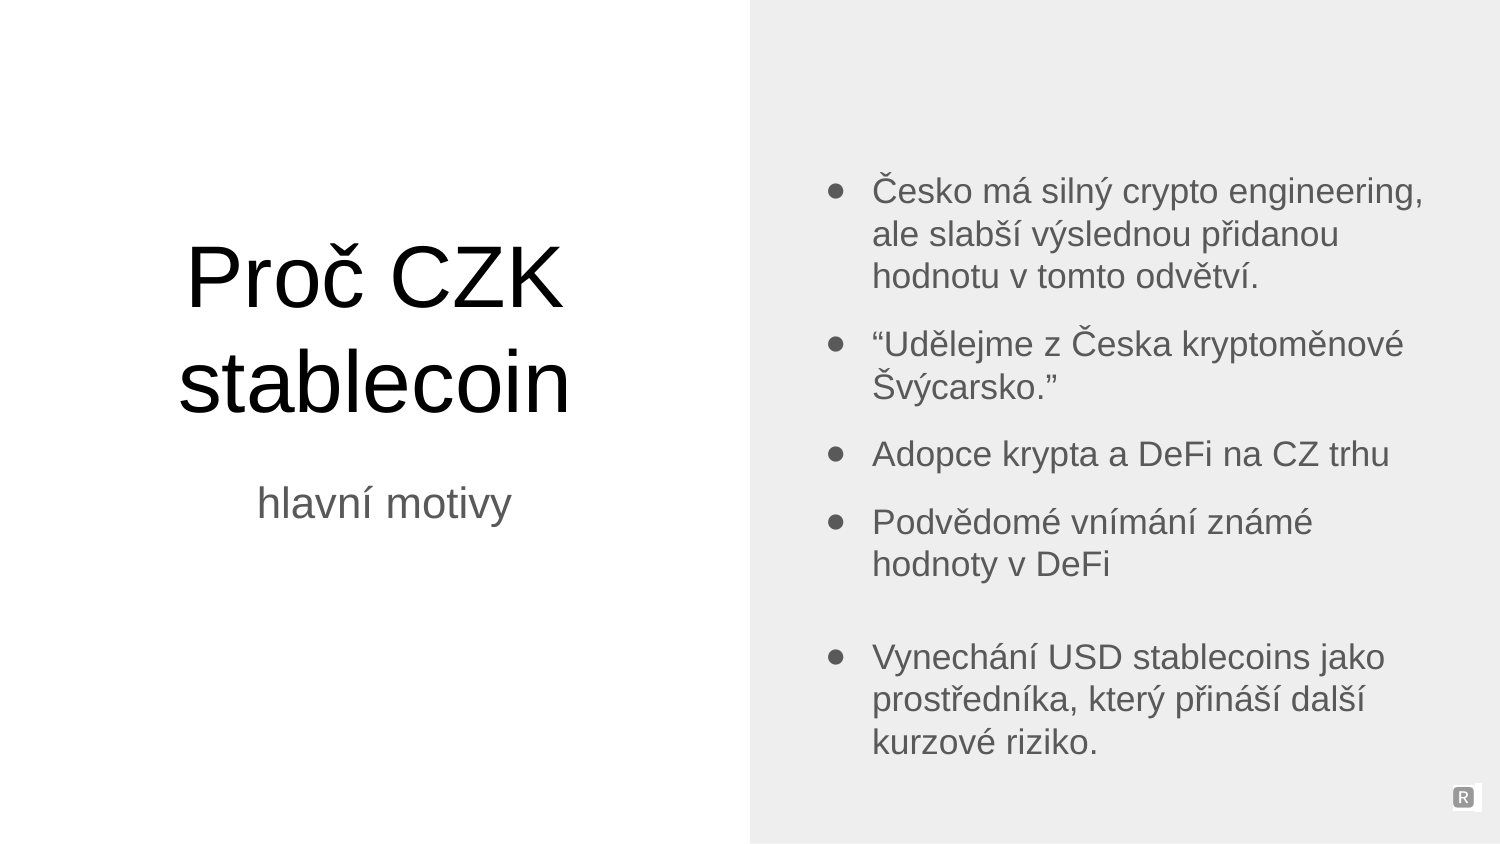

Česko má silný crypto engineering, ale slabší výslednou přidanou hodnotu v tomto odvětví.
“Udělejme z Česka kryptoměnové Švýcarsko.”
Adopce krypta a DeFi na CZ trhu
Podvědomé vnímání známé hodnoty v DeFi
Vynechání USD stablecoins jako prostředníka, který přináší další kurzové riziko.
# Proč CZK stablecoin
hlavní motivy
🆁